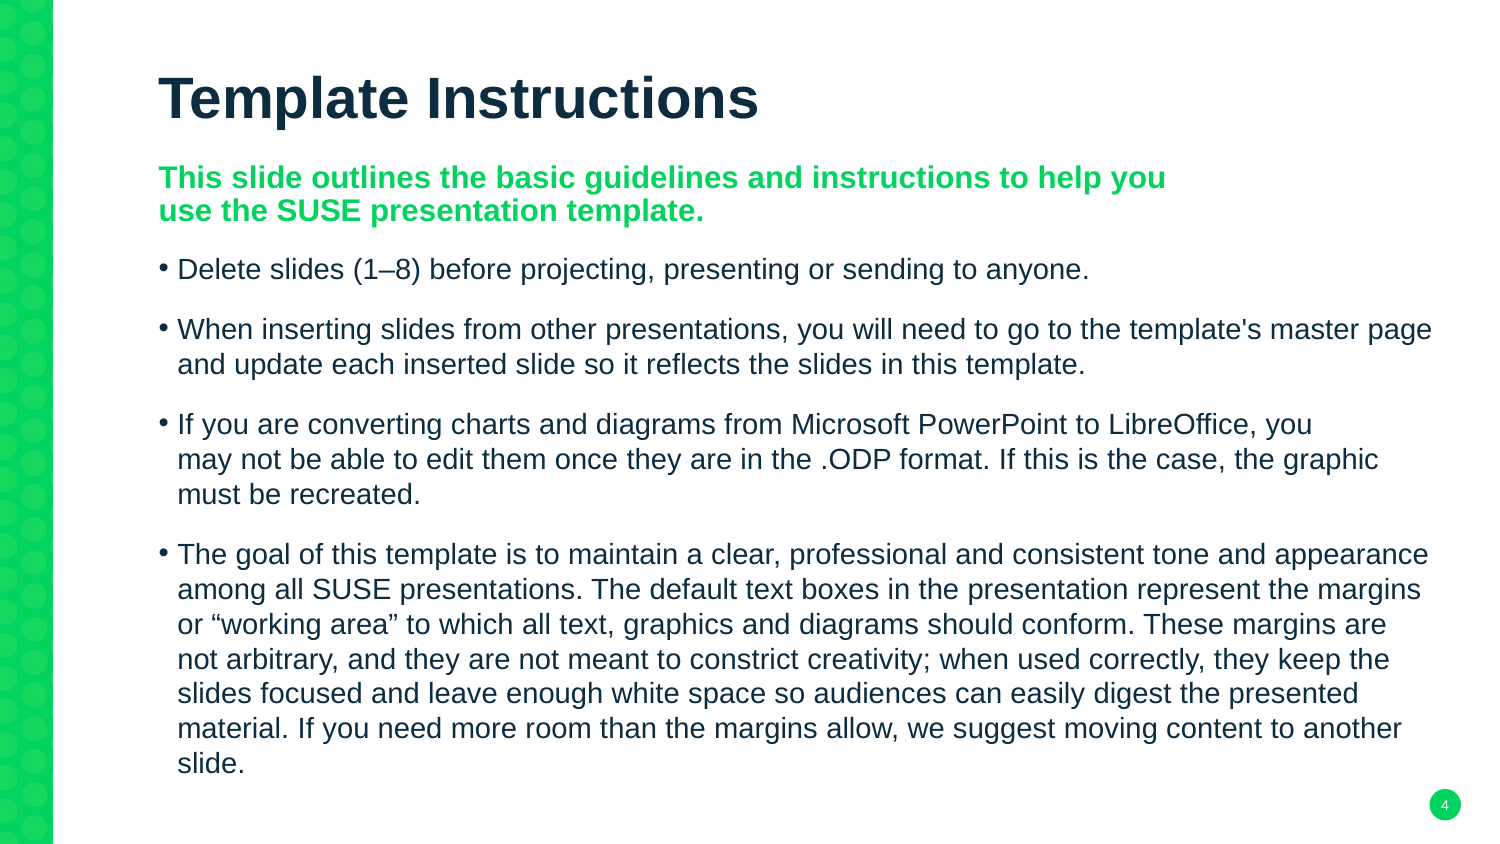

# Template Instructions
This slide outlines the basic guidelines and instructions to help you
use the SUSE presentation template.
Delete slides (1–8) before projecting, presenting or sending to anyone.
When inserting slides from other presentations, you will need to go to the template's master page and update each inserted slide so it reflects the slides in this template.
If you are converting charts and diagrams from Microsoft PowerPoint to LibreOffice, you
may not be able to edit them once they are in the .ODP format. If this is the case, the graphic
must be recreated.
The goal of this template is to maintain a clear, professional and consistent tone and appearance among all SUSE presentations. The default text boxes in the presentation represent the margins or “working area” to which all text, graphics and diagrams should conform. These margins are not arbitrary, and they are not meant to constrict creativity; when used correctly, they keep the slides focused and leave enough white space so audiences can easily digest the presented material. If you need more room than the margins allow, we suggest moving content to another slide.